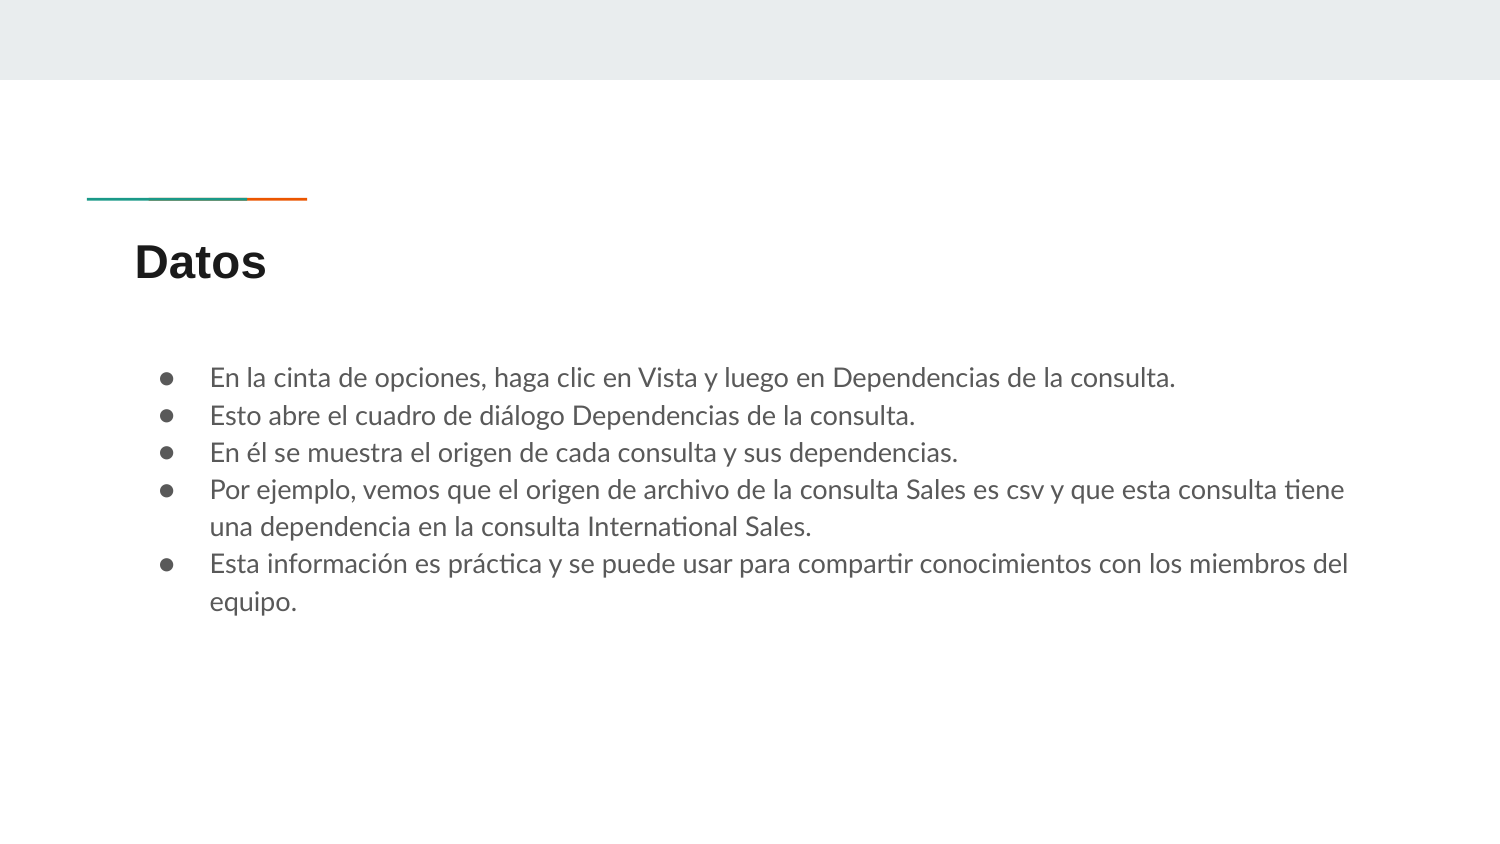

# Datos
En la cinta de opciones, haga clic en Vista y luego en Dependencias de la consulta.
Esto abre el cuadro de diálogo Dependencias de la consulta.
En él se muestra el origen de cada consulta y sus dependencias.
Por ejemplo, vemos que el origen de archivo de la consulta Sales es csv y que esta consulta tiene una dependencia en la consulta International Sales.
Esta información es práctica y se puede usar para compartir conocimientos con los miembros del equipo.